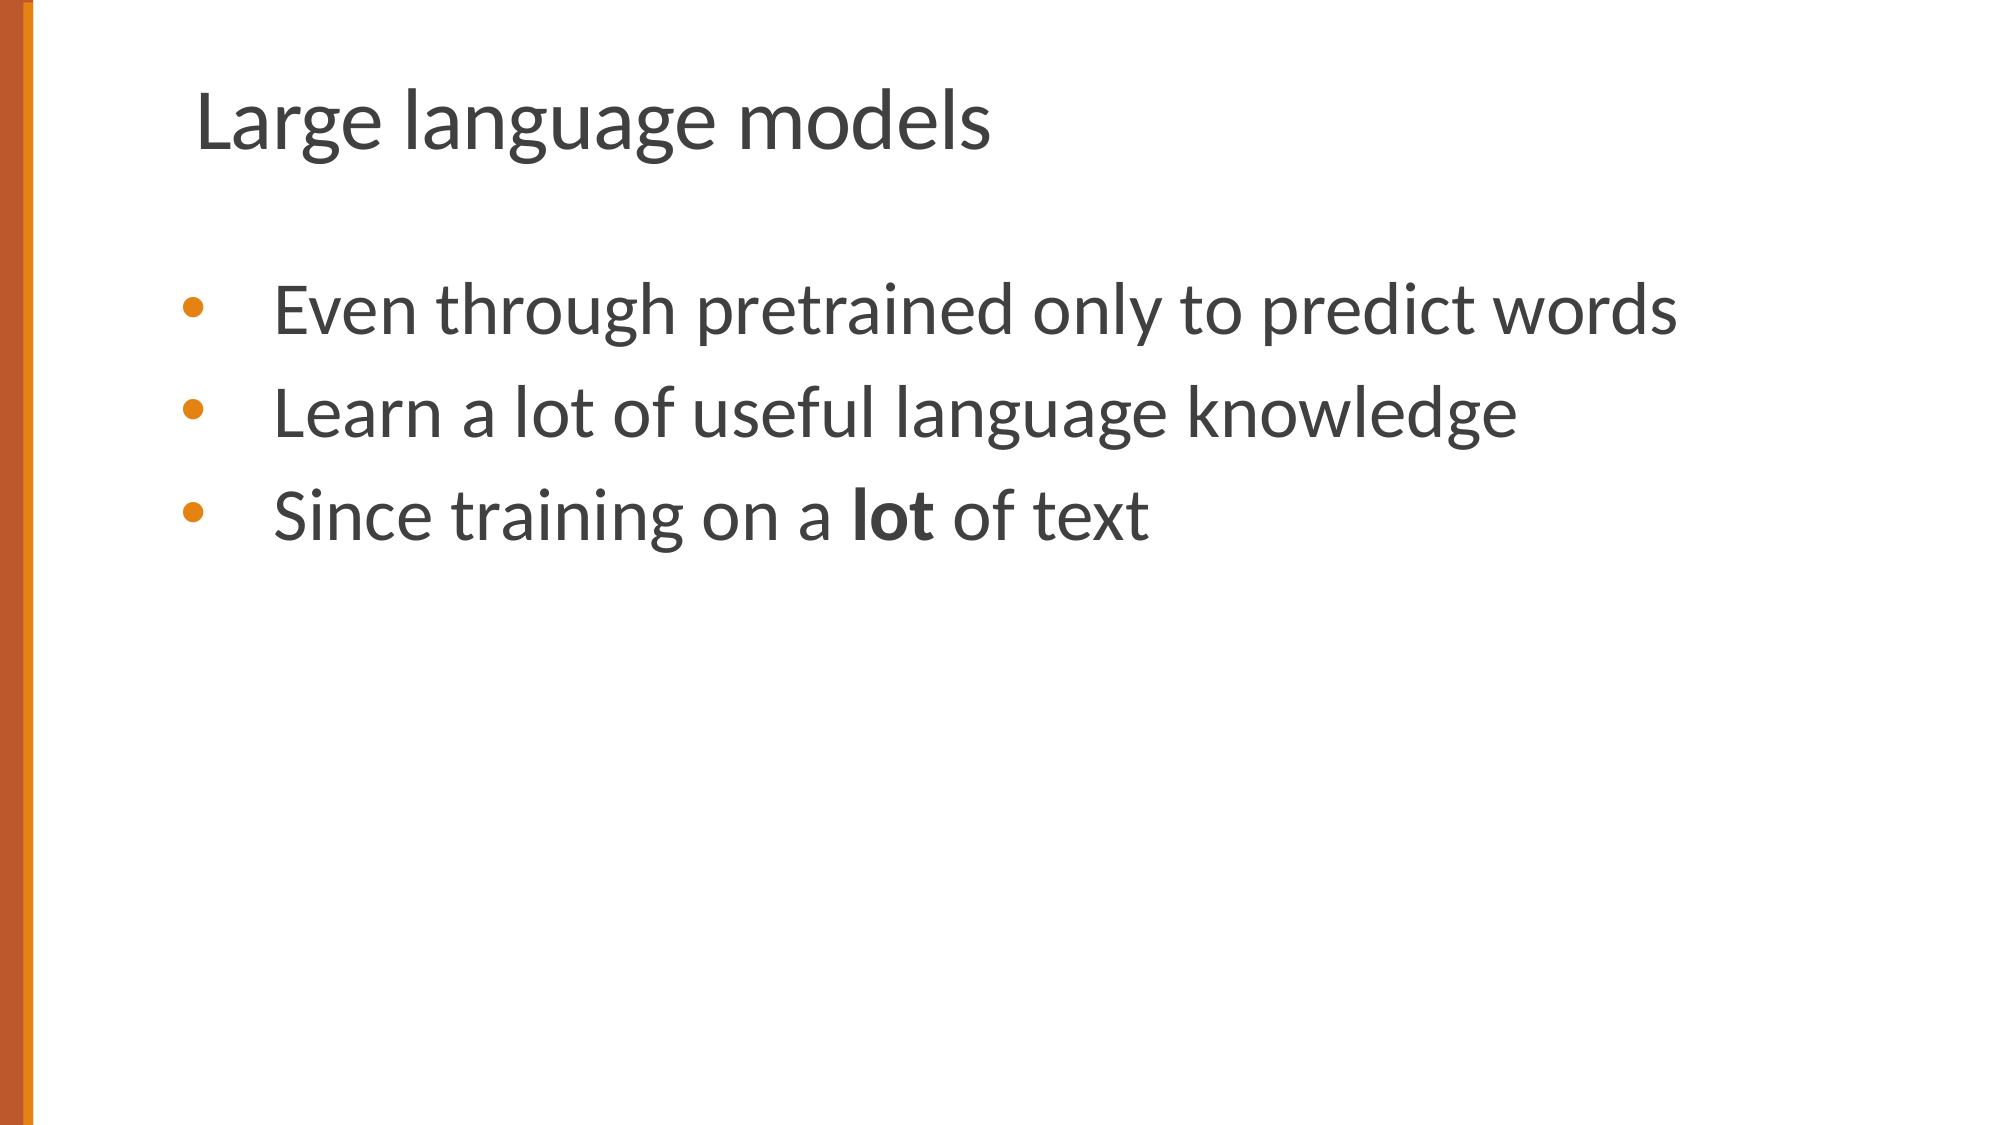

# Large language models
Even through pretrained only to predict words
Learn a lot of useful language knowledge
Since training on a lot of text